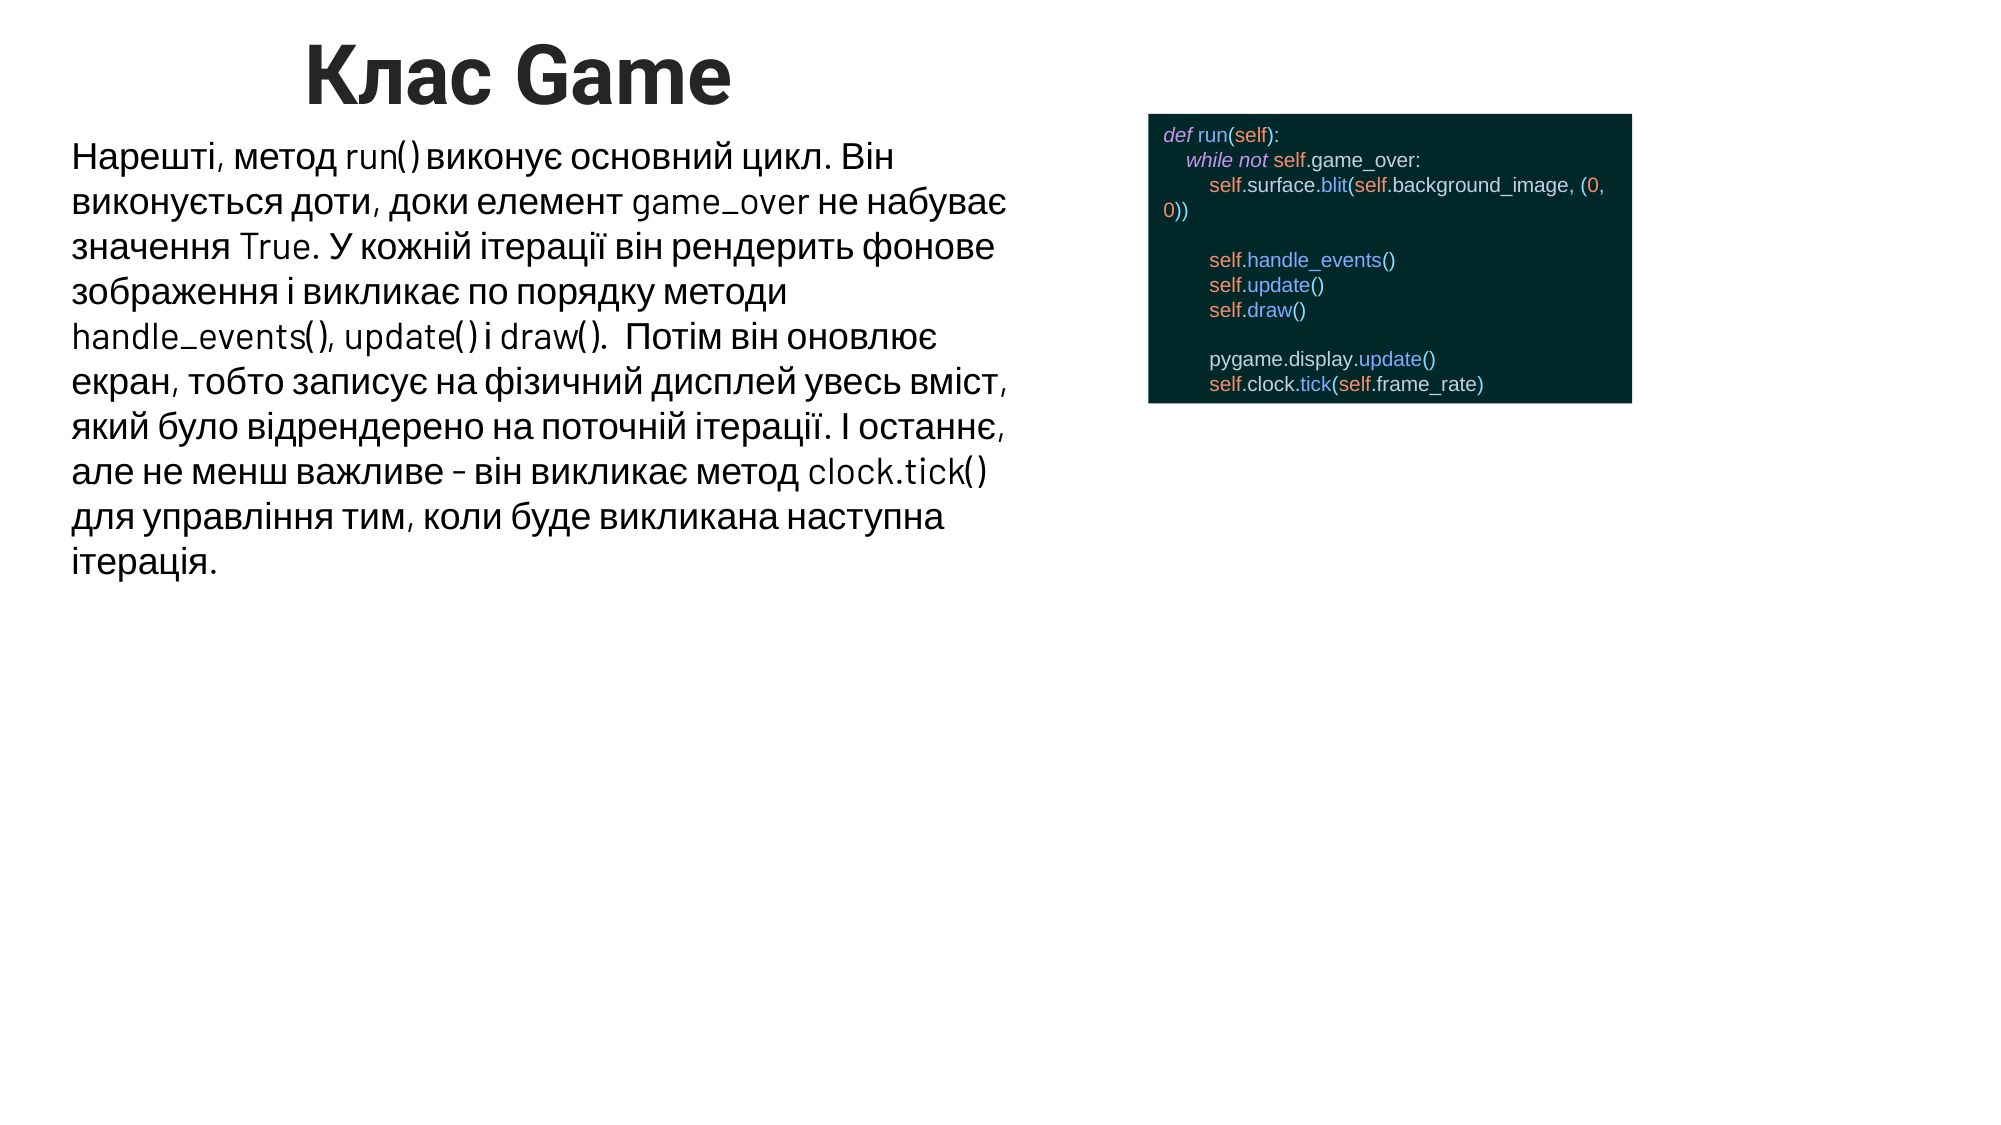

Клас Game

Нарешті, метод run() виконує основний цикл. Він виконується доти, доки елемент game_over не набуває значення True. У кожній ітерації він рендерить фонове зображення і викликає по порядку методи handle_events(), update() і draw().  Потім він оновлює екран, тобто записує на фізичний дисплей увесь вміст, який було відрендерено на поточній ітерації. І останнє, але не менш важливе - він викликає метод clock.tick() для управління тим, коли буде викликана наступна ітерація.
def run(self):
    while not self.game_over:
        self.surface.blit(self.background_image, (0, 0))
        self.handle_events()
        self.update()
        self.draw()
        pygame.display.update()
        self.clock.tick(self.frame_rate)